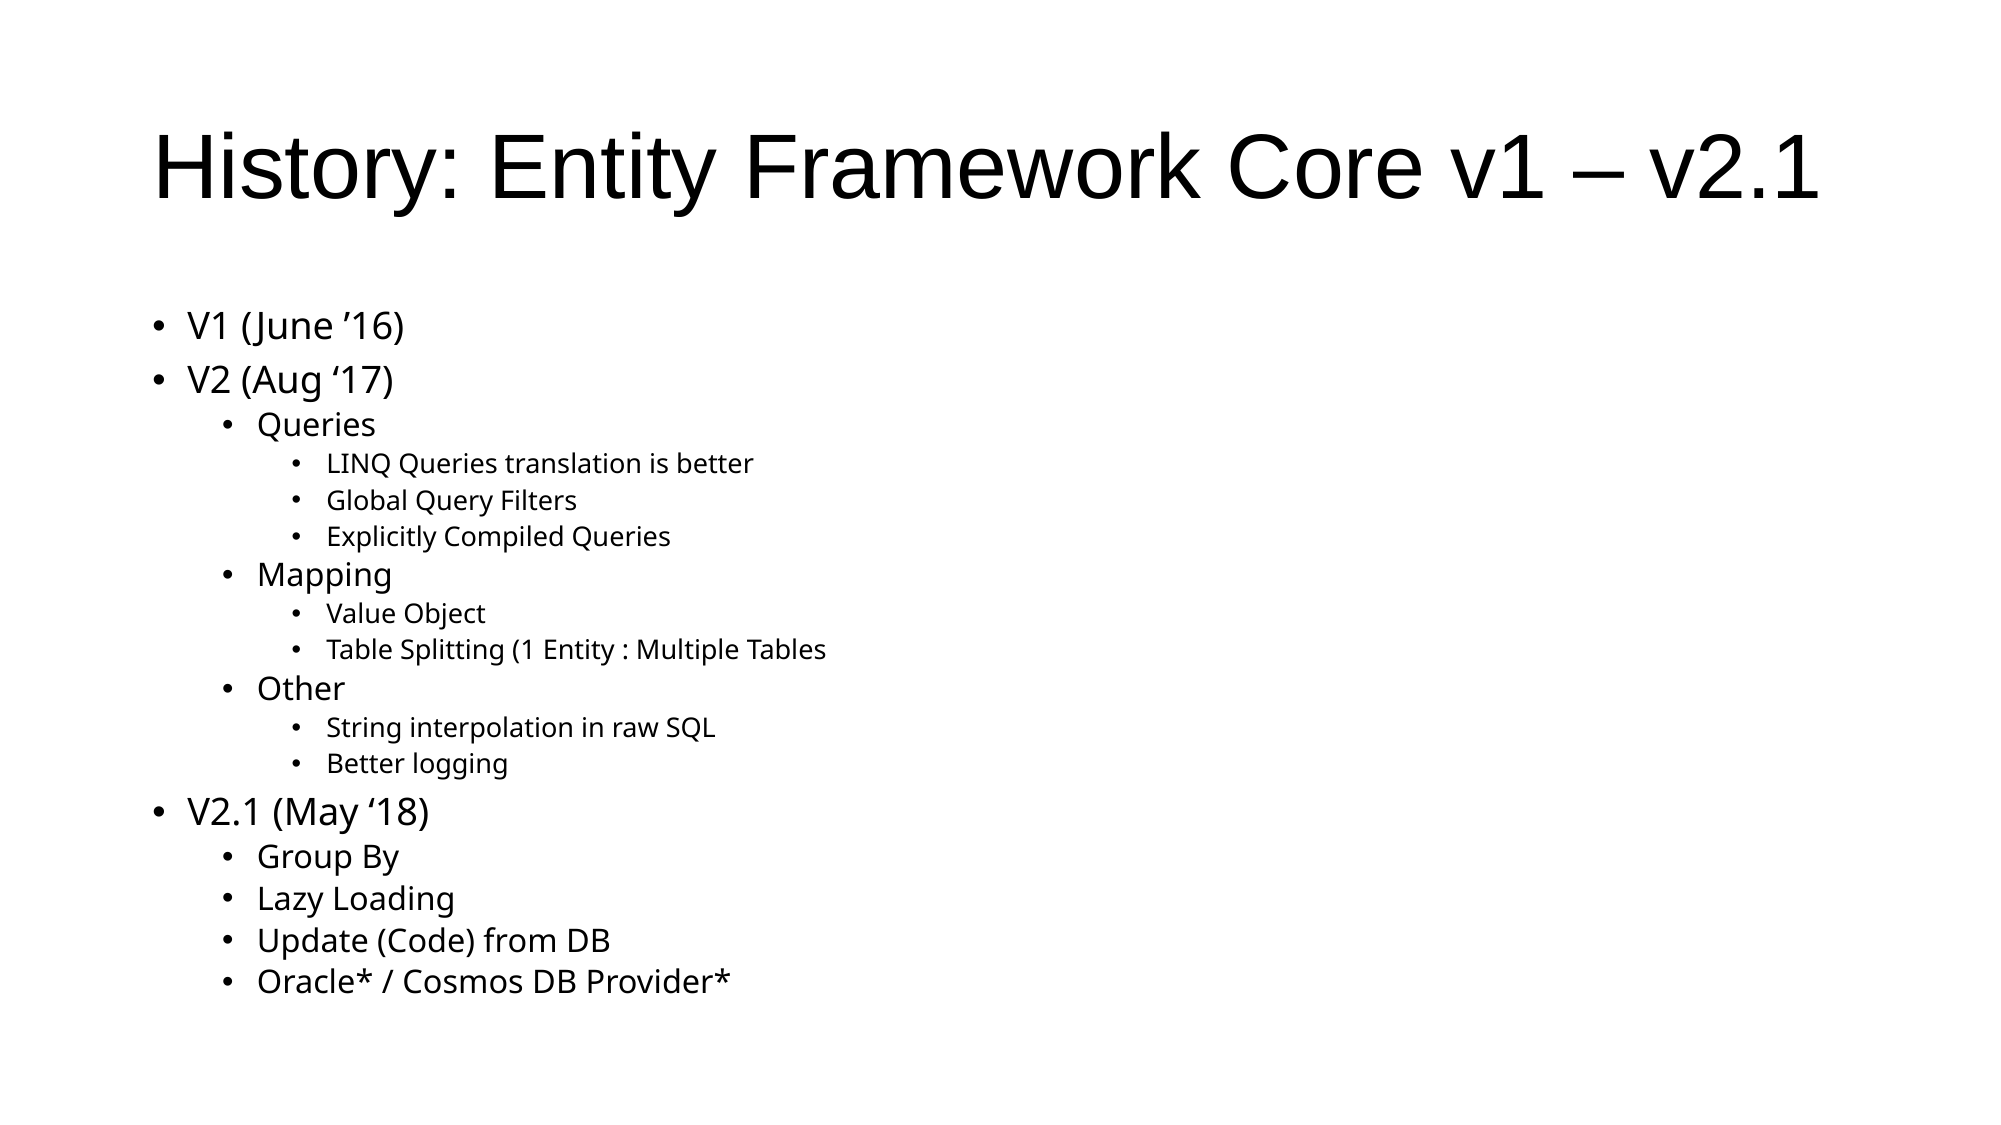

# History: Entity Framework Core v1 – v2.1
V1 (June ’16)
V2 (Aug ‘17)
Queries
LINQ Queries translation is better
Global Query Filters
Explicitly Compiled Queries
Mapping
Value Object
Table Splitting (1 Entity : Multiple Tables
Other
String interpolation in raw SQL
Better logging
V2.1 (May ‘18)
Group By
Lazy Loading
Update (Code) from DB
Oracle* / Cosmos DB Provider*